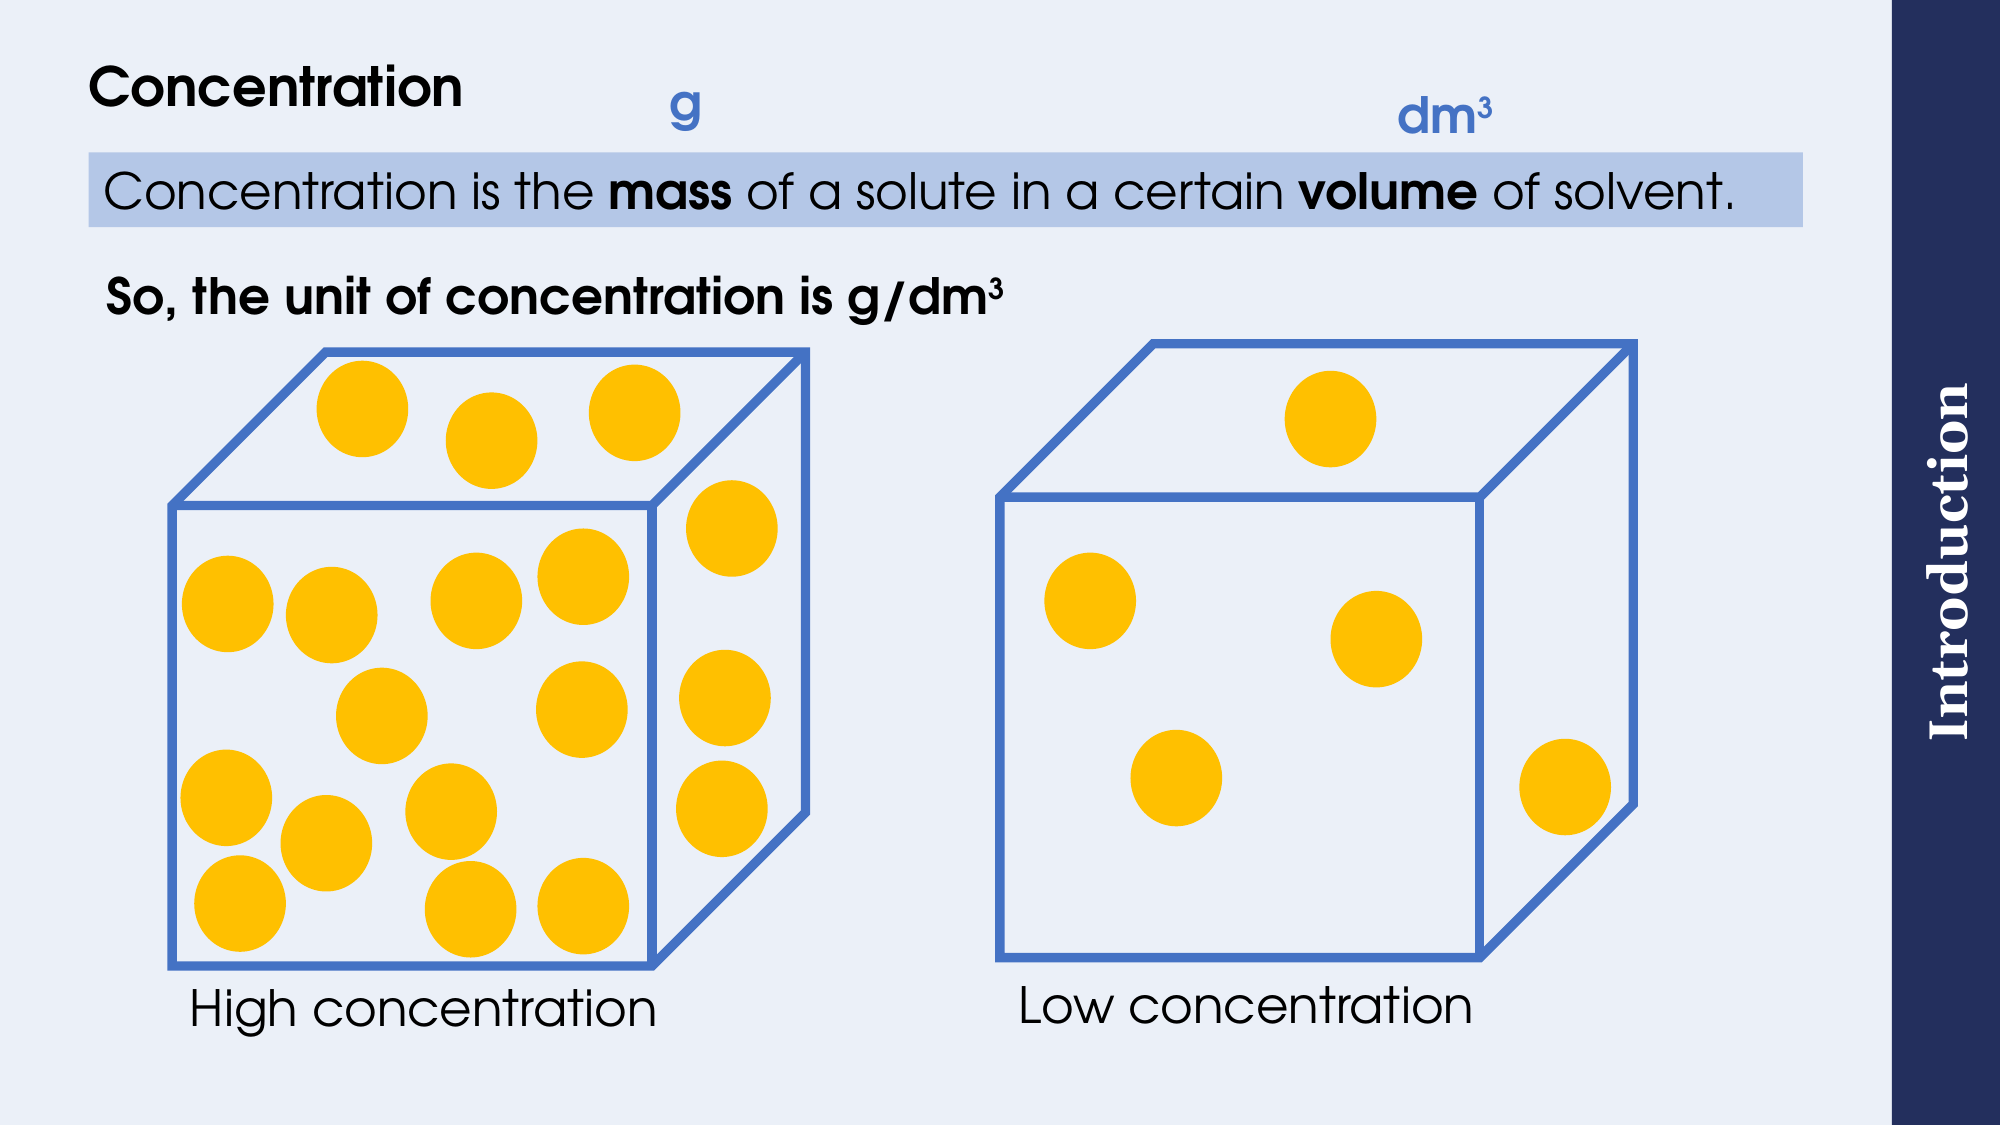

# Concentration
g
dm3
Concentration is the mass of a solute in a certain volume of solvent.
So, the unit of concentration is g/dm3

Low concentration
High concentration